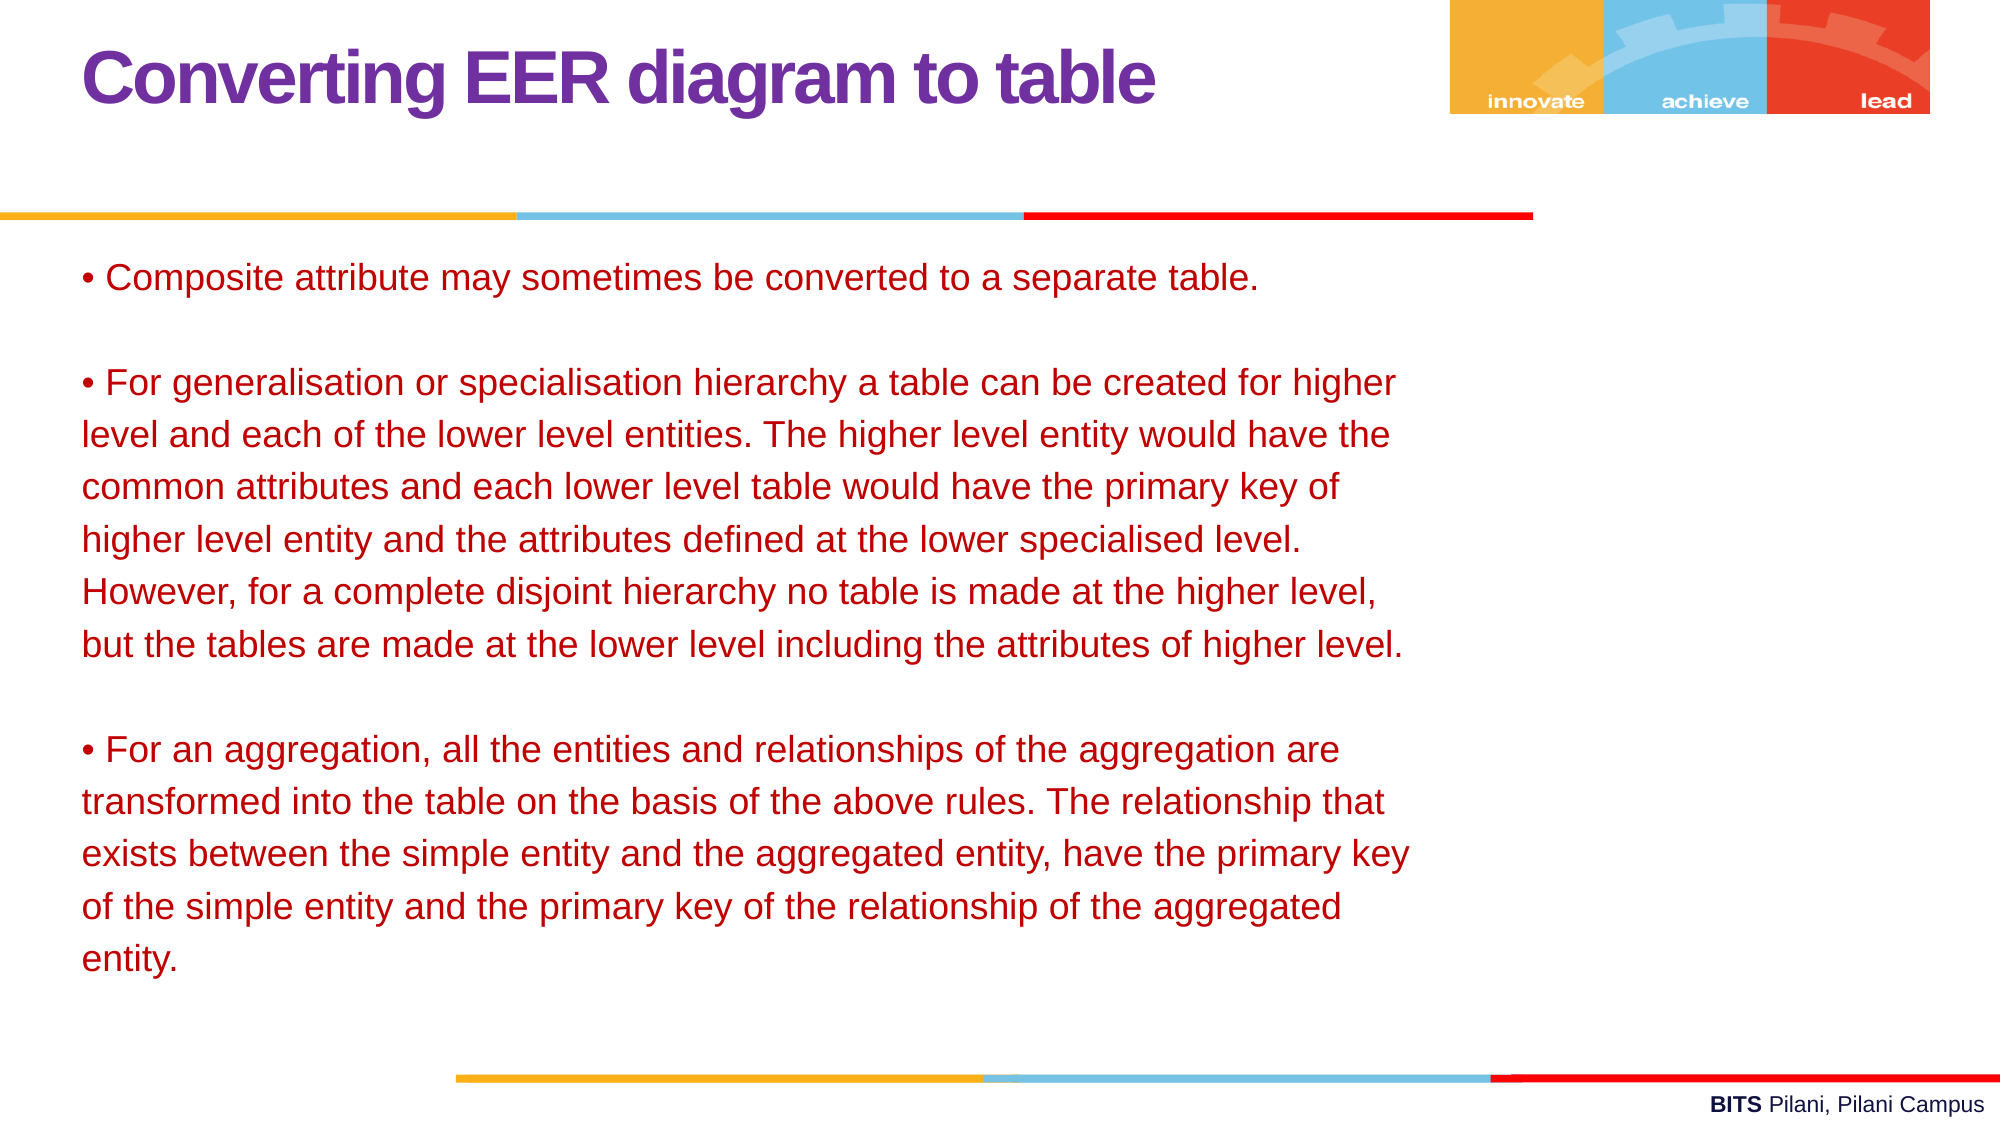

Converting EER diagram to table

• Composite attribute may sometimes be converted to a separate table.

• For generalisation or specialisation hierarchy a table can be created for higher
level and each of the lower level entities. The higher level entity would have the
common attributes and each lower level table would have the primary key of
higher level entity and the attributes defined at the lower specialised level.
However, for a complete disjoint hierarchy no table is made at the higher level,
but the tables are made at the lower level including the attributes of higher level.

• For an aggregation, all the entities and relationships of the aggregation are
transformed into the table on the basis of the above rules. The relationship that
exists between the simple entity and the aggregated entity, have the primary key
of the simple entity and the primary key of the relationship of the aggregated
entity.